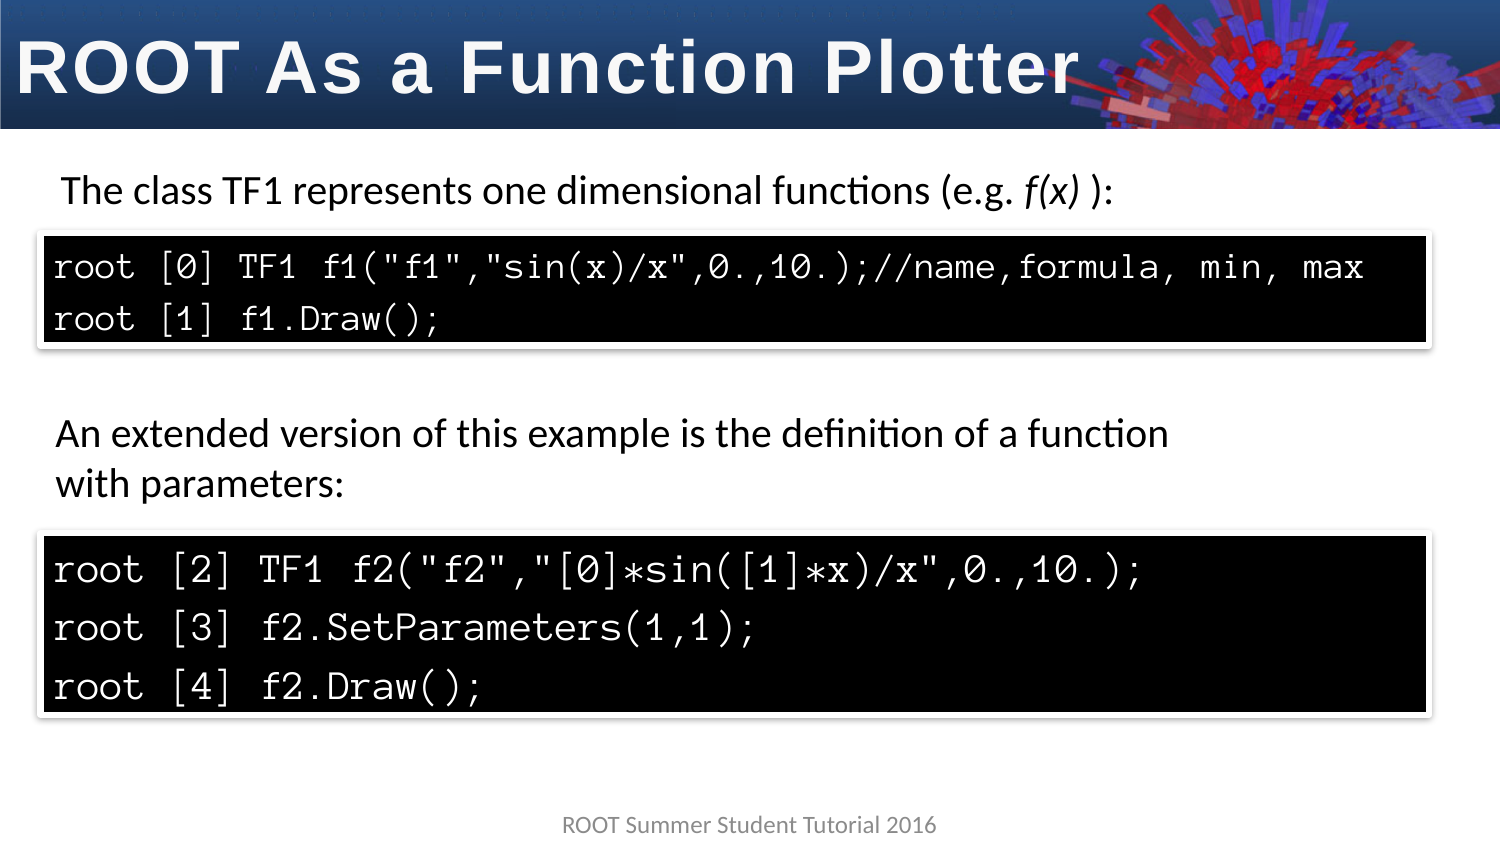

ROOT As a Function Plotter
The class TF1 represents one dimensional functions (e.g. f(x) ):
root [0] TF1 f1("f1","sin(x)/x",0.,10.);//name,formula, min, max
root [1] f1.Draw();
An extended version of this example is the definition of a function
with parameters:
root [2] TF1 f2("f2","[0]*sin([1]*x)/x",0.,10.);
root [3] f2.SetParameters(1,1);
root [4] f2.Draw();
ROOT Summer Student Tutorial 2016